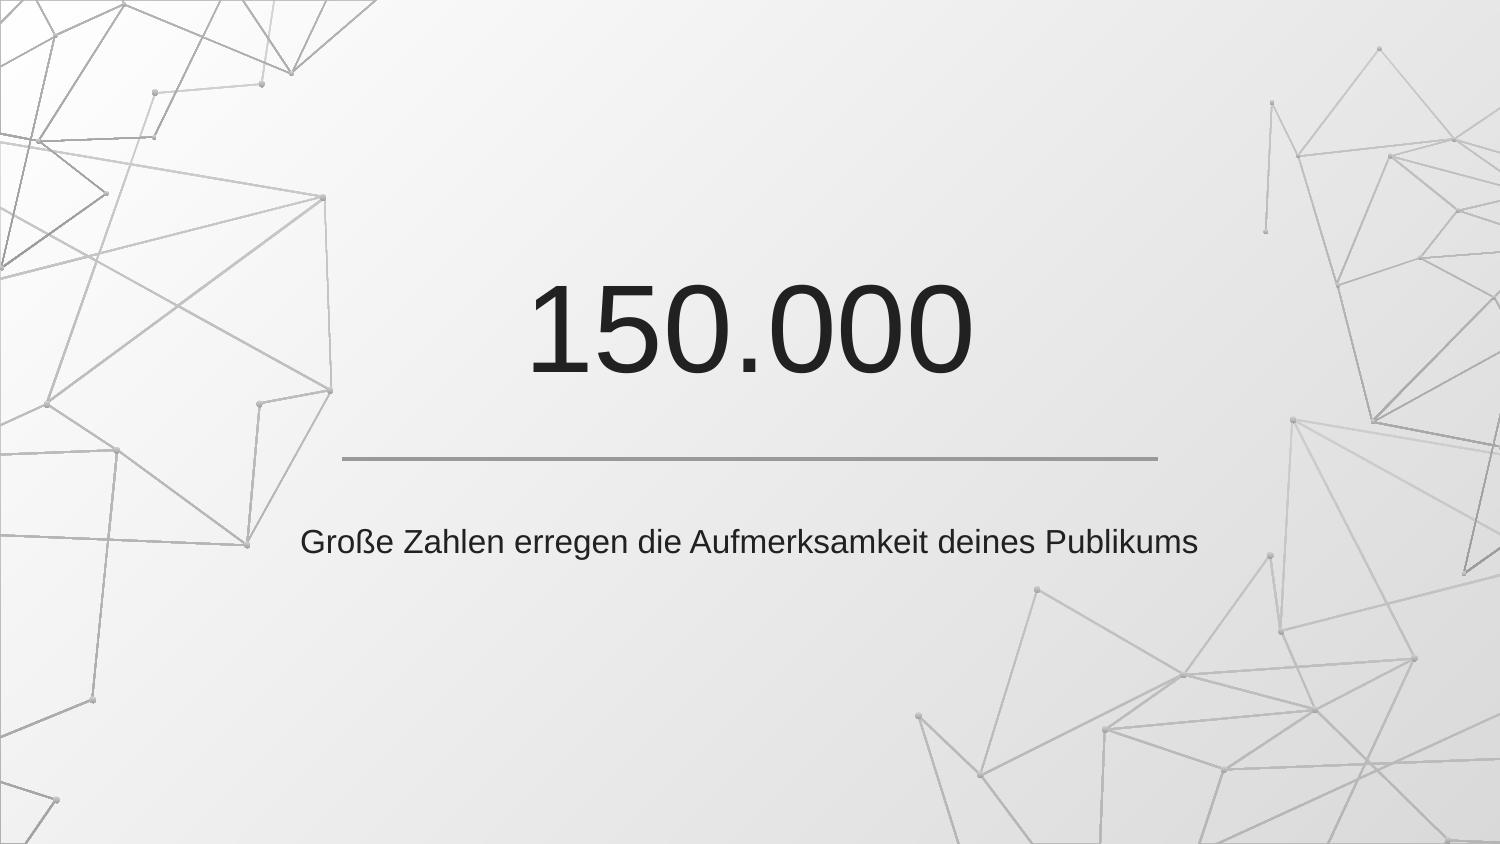

# 150.000
Große Zahlen erregen die Aufmerksamkeit deines Publikums